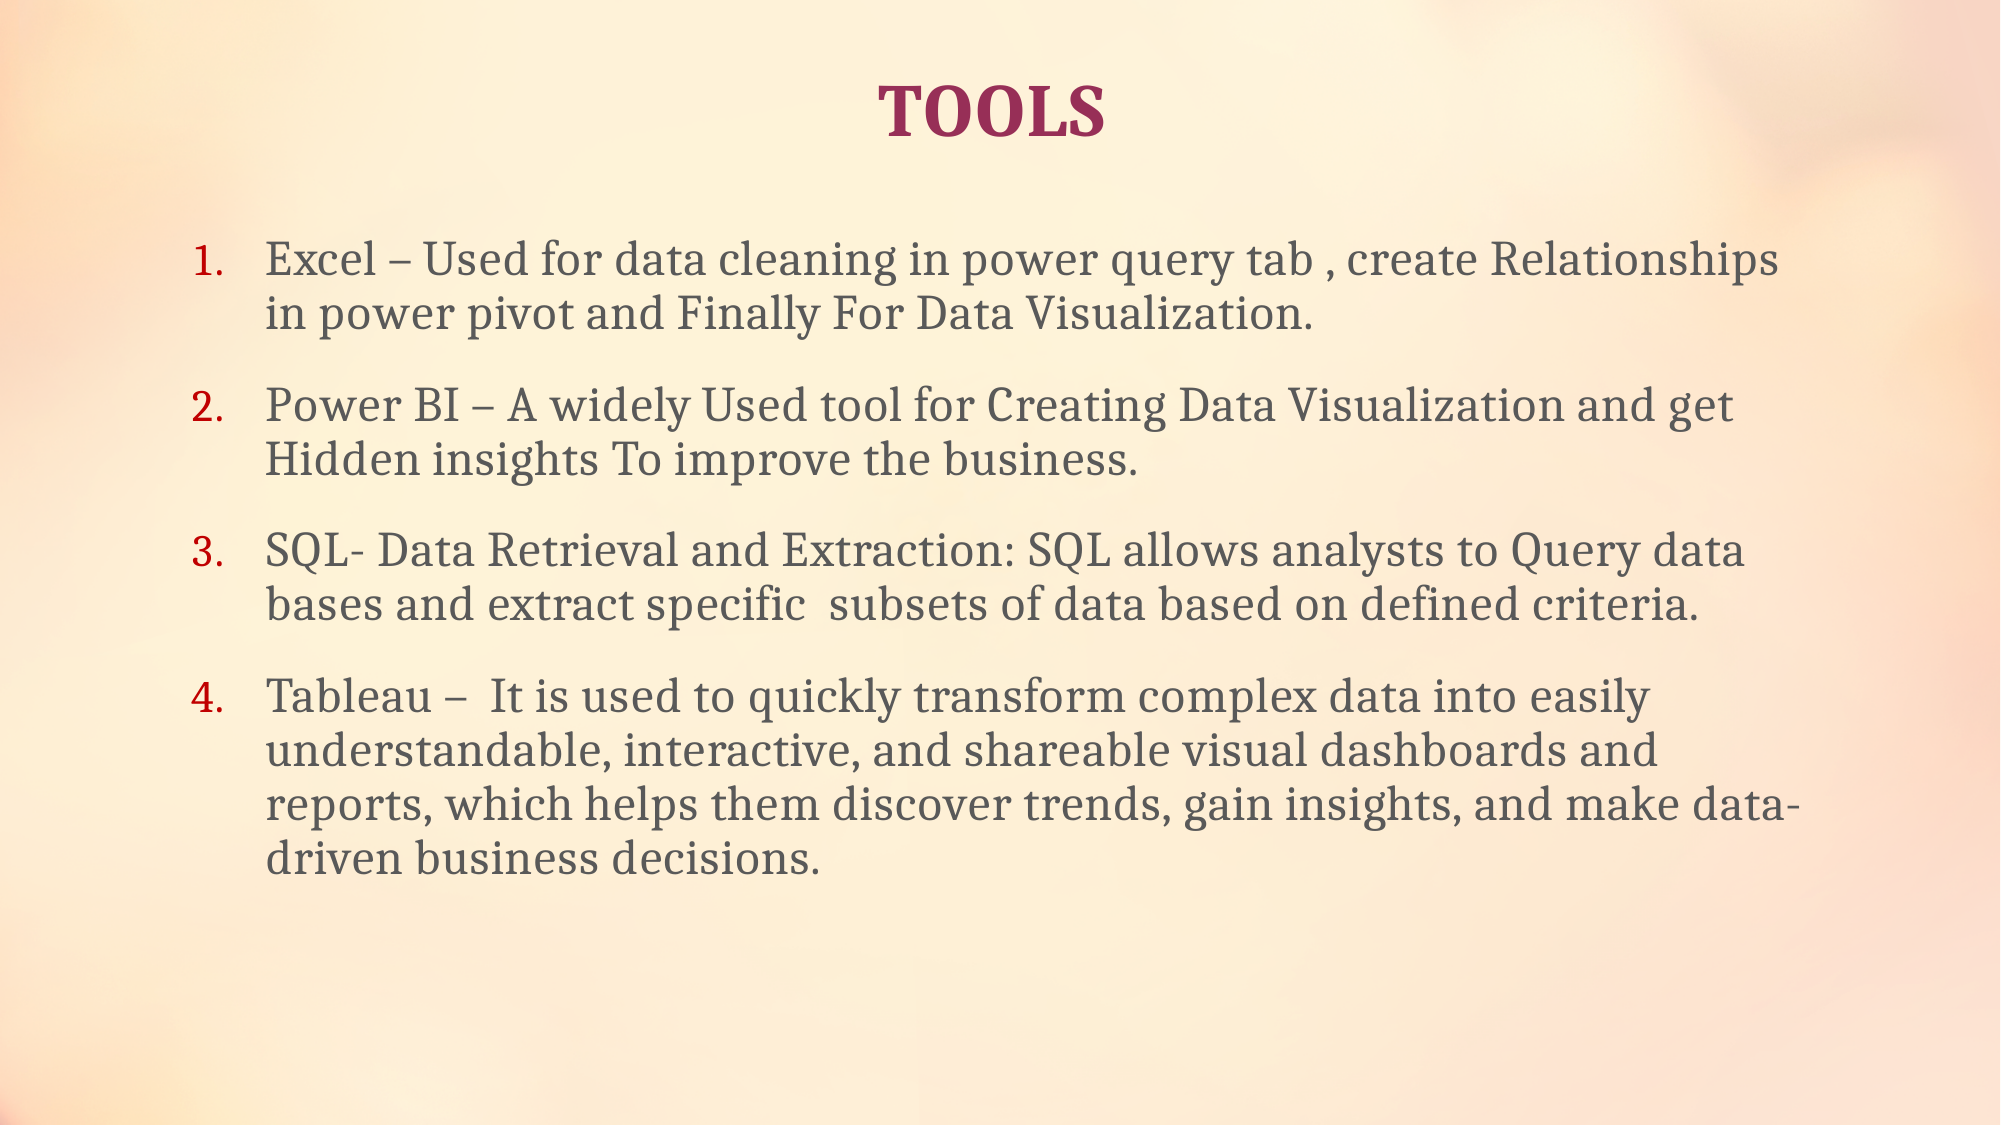

# TOOLS
Excel – Used for data cleaning in power query tab , create Relationships in power pivot and Finally For Data Visualization.
Power BI – A widely Used tool for Creating Data Visualization and get Hidden insights To improve the business.
SQL- Data Retrieval and Extraction: SQL allows analysts to Query data bases and extract specific  subsets of data based on defined criteria.
Tableau –  It is used to quickly transform complex data into easily understandable, interactive, and shareable visual dashboards and reports, which helps them discover trends, gain insights, and make data-driven business decisions.